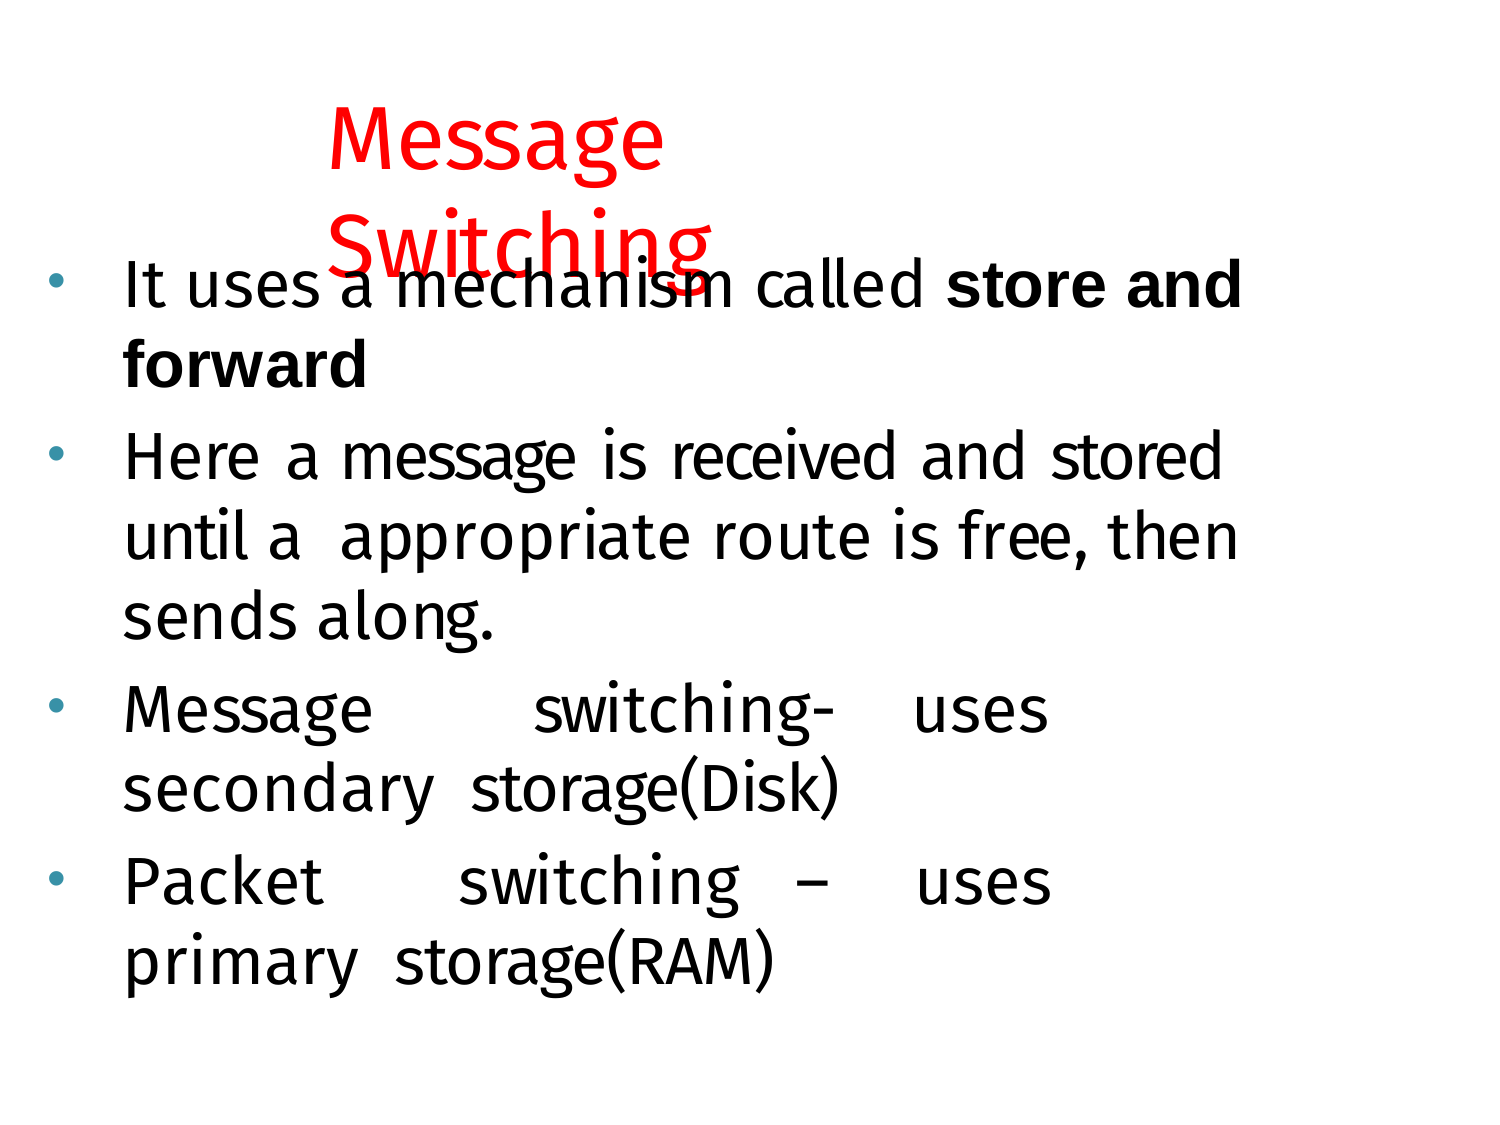

# Message Switching
It uses a mechanism called store and forward
Here a message is received and stored	until a  appropriate route is free, then sends along.
Message	switching-	uses	secondary  storage(Disk)
Packet	switching	–	uses	primary  storage(RAM)